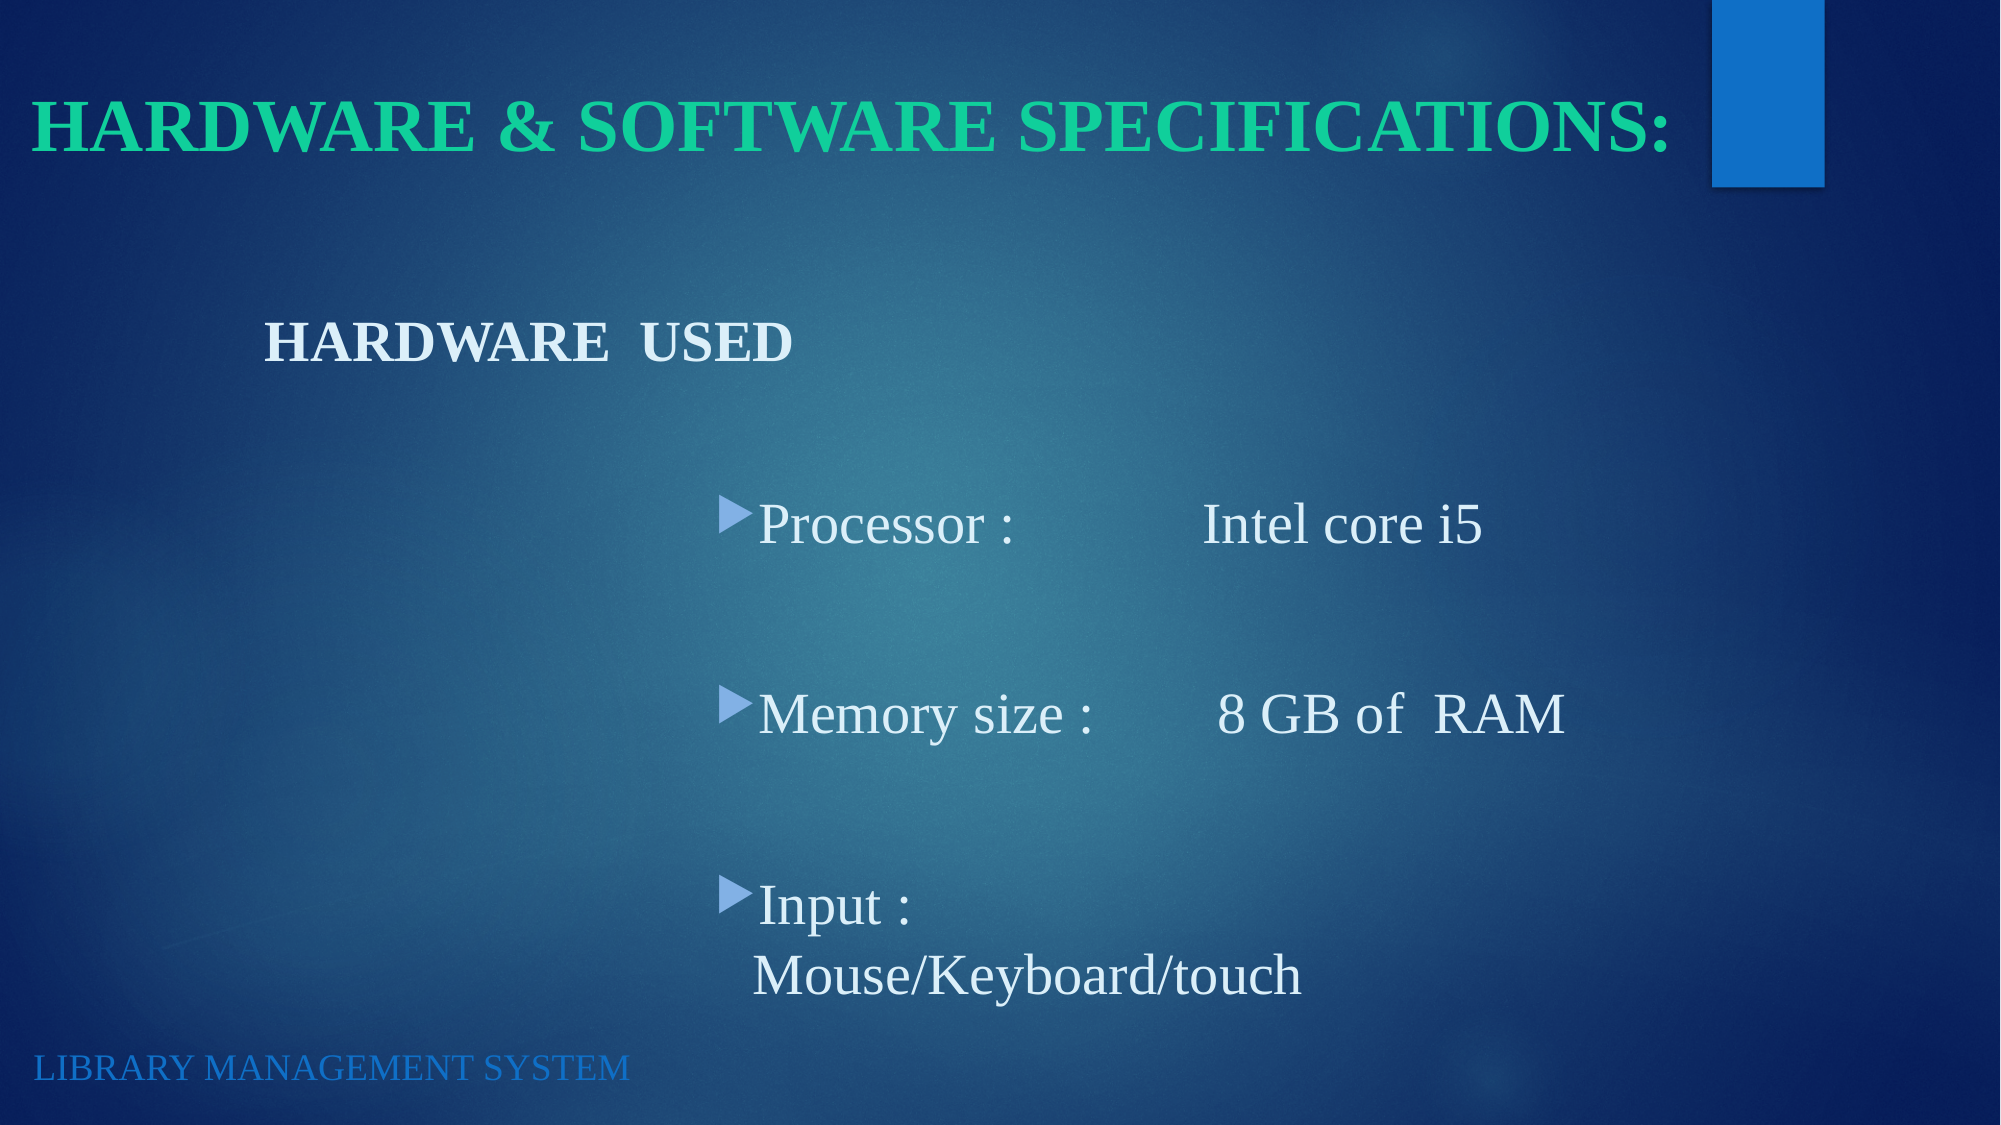

# HARDWARE & SOFTWARE SPECIFICATIONS:
HARDWARE  USED

Processor :  		Intel core i5

Memory size :	 8 GB of  RAM

Input : 			Mouse/Keyboard/touch
LIBRARY MANAGEMENT SYSTEM